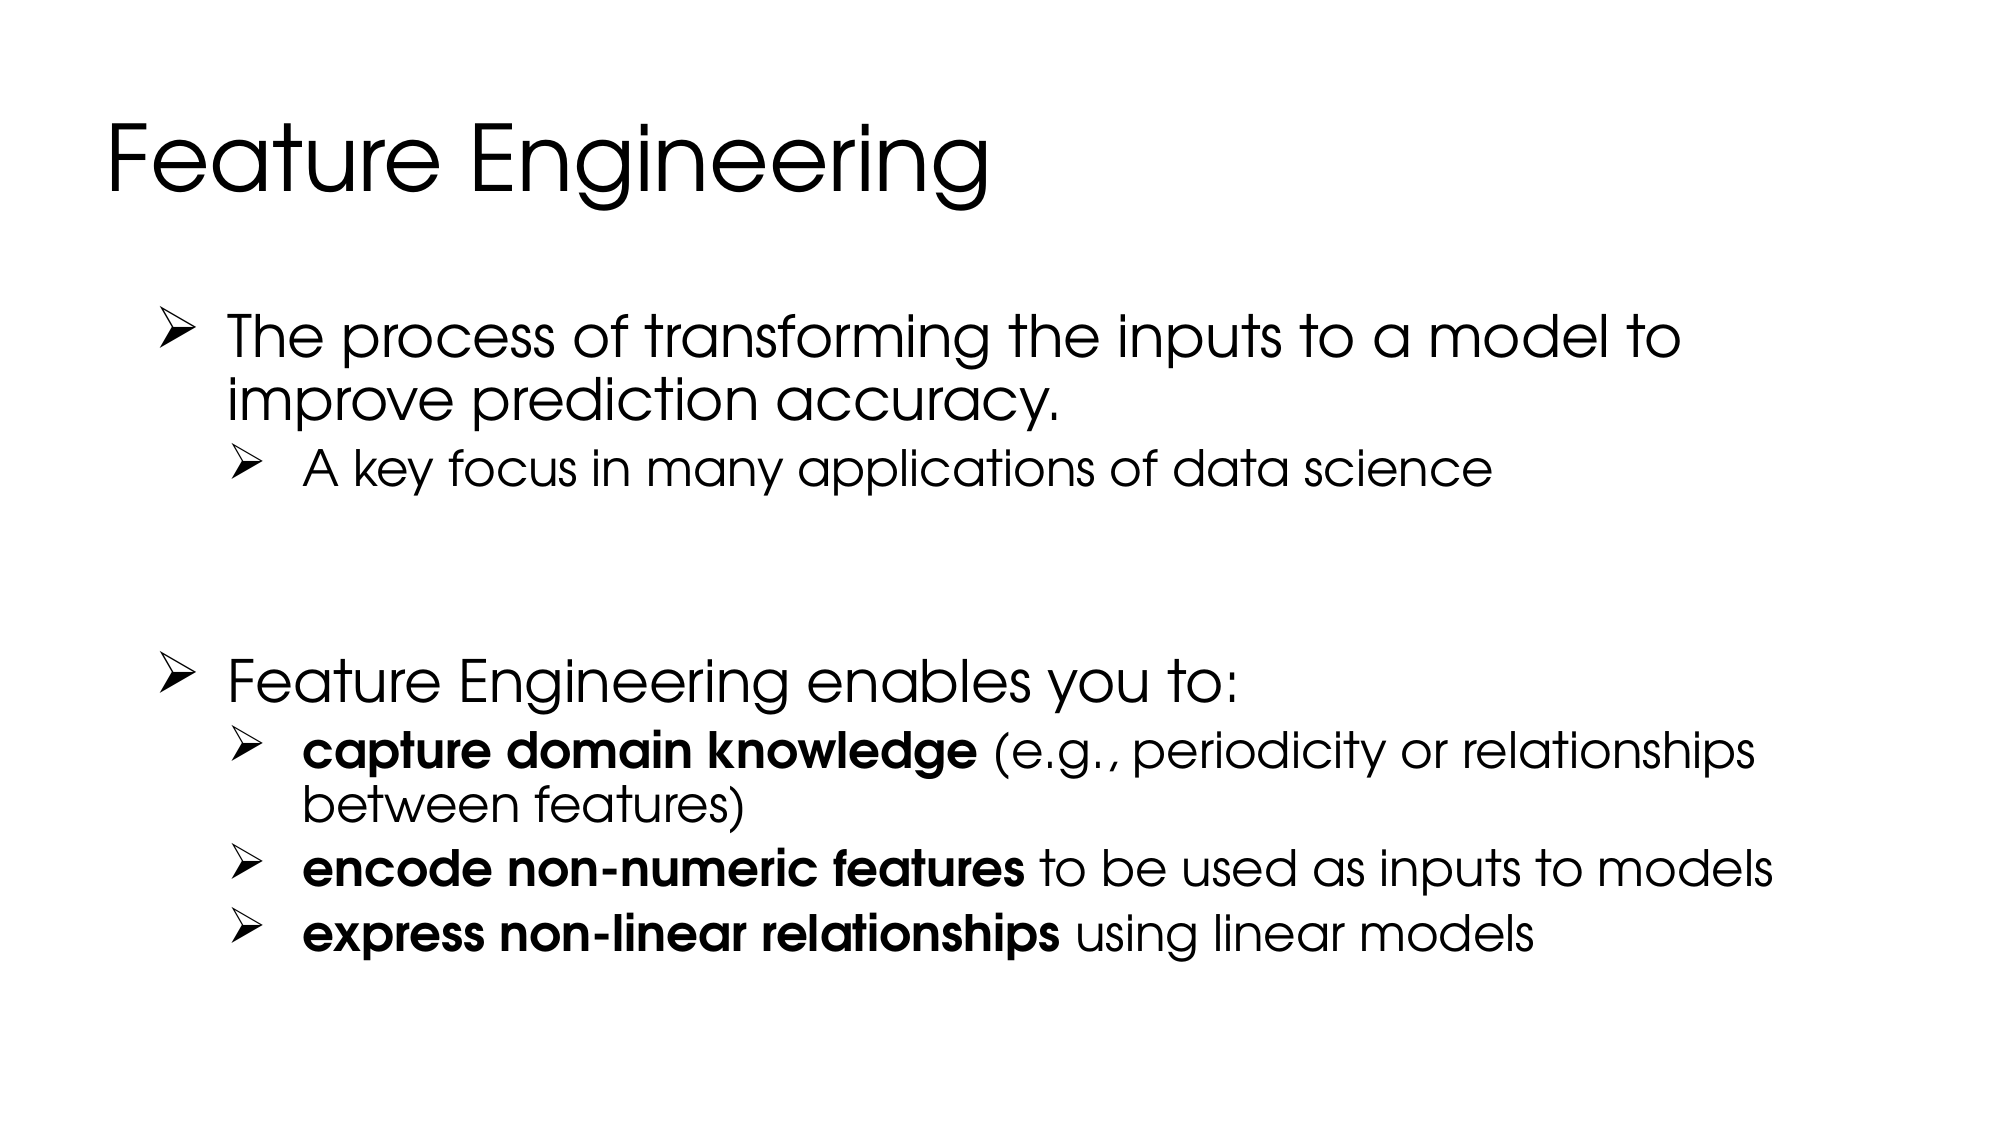

# Feature Engineering
The process of transforming the inputs to a model to improve prediction accuracy.
A key focus in many applications of data science

Feature Engineering enables you to:
capture domain knowledge (e.g., periodicity or relationships between features)
encode non-numeric features to be used as inputs to models
express non-linear relationships using linear models